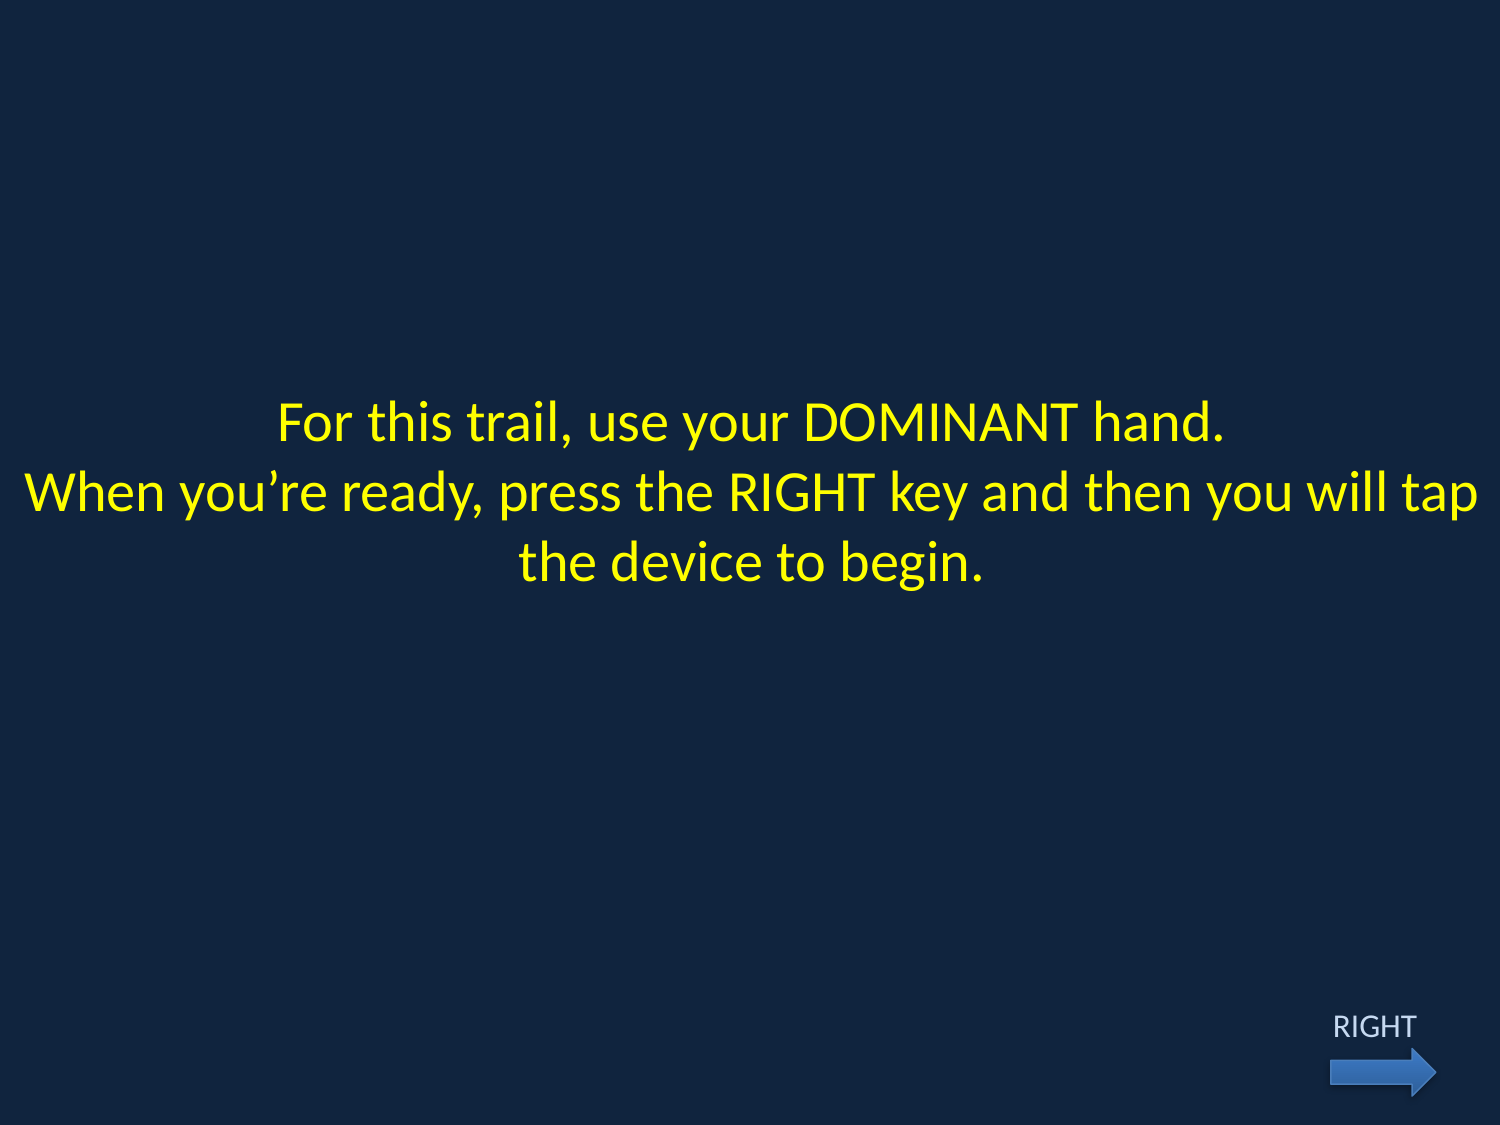

For this trail, use your DOMINANT hand.
When you’re ready, press the RIGHT key and then you will tap the device to begin.

RIGHT